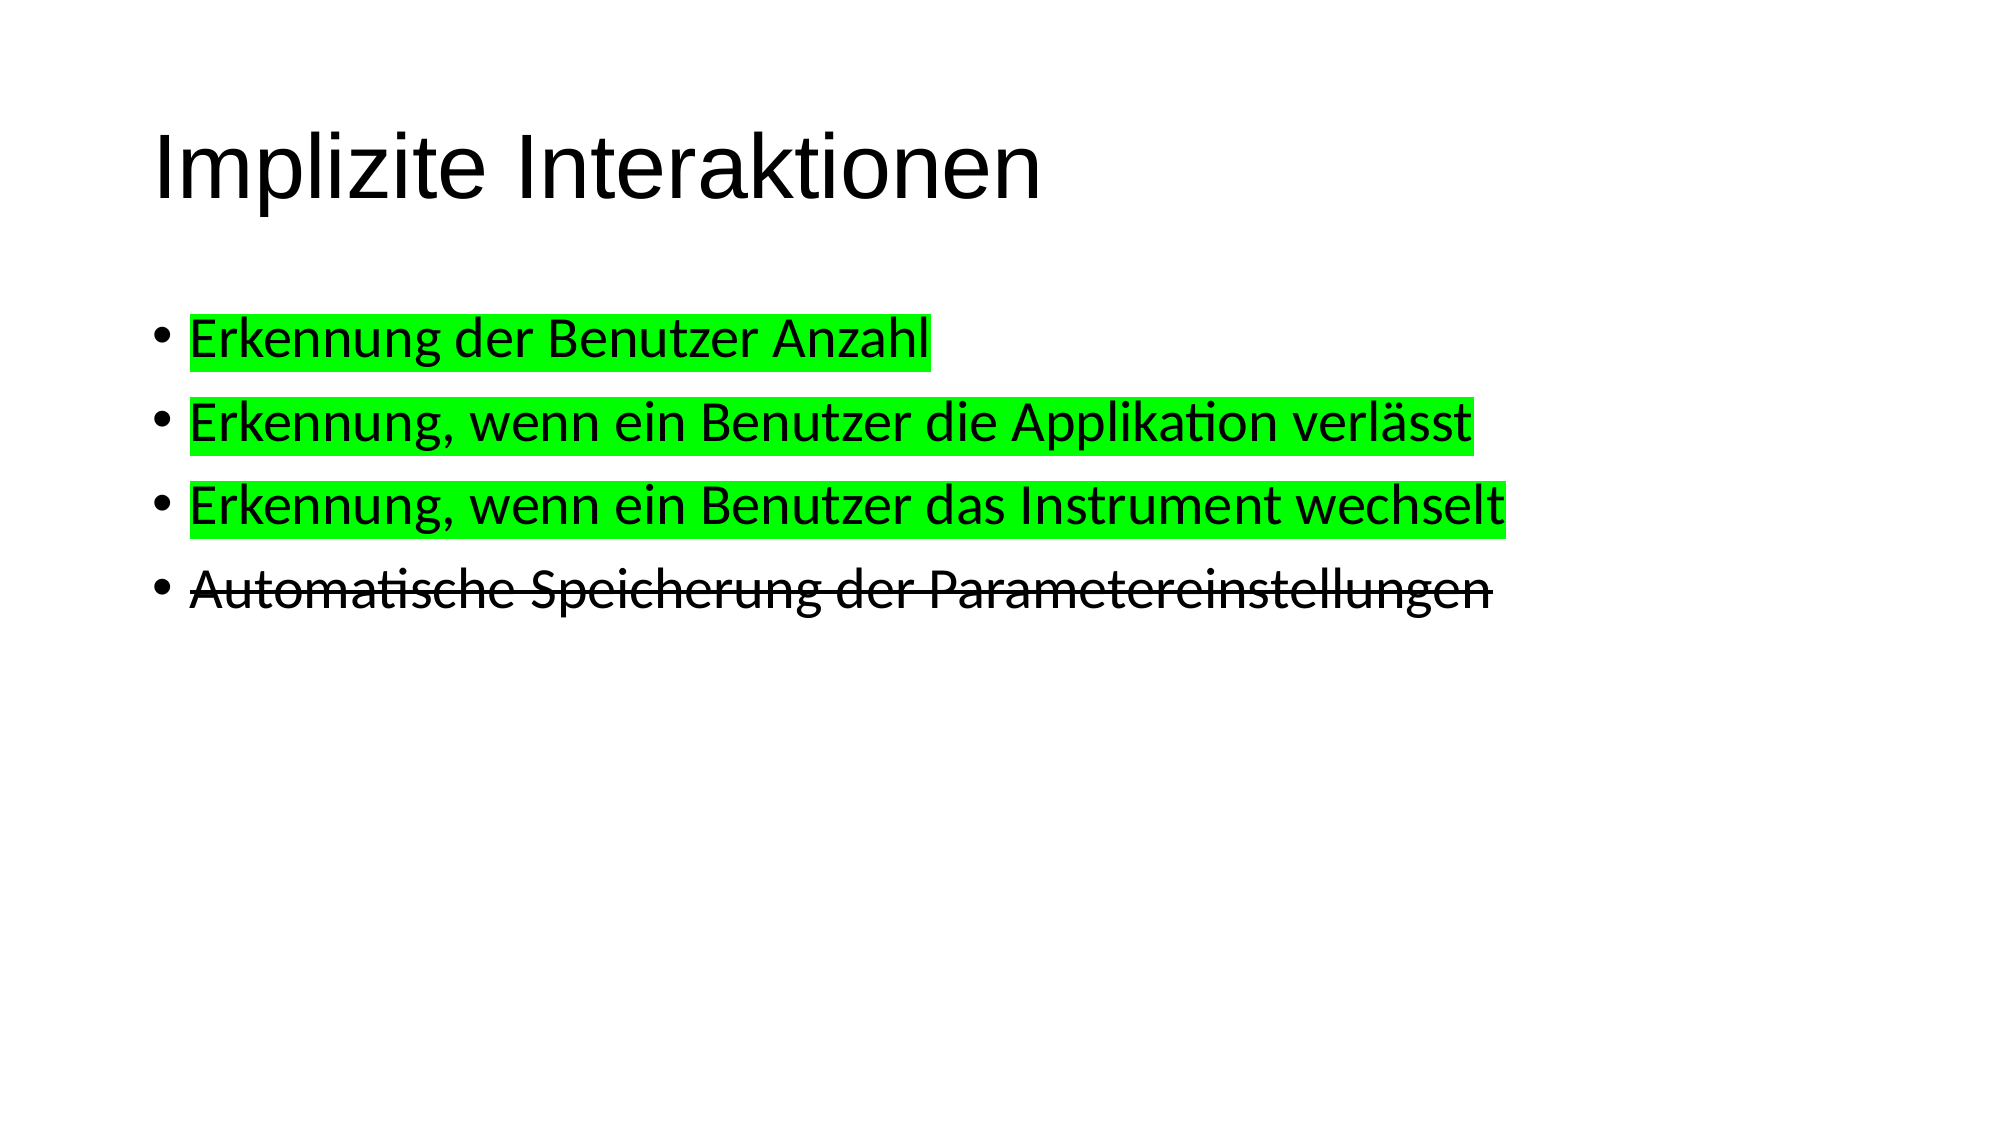

# Implizite Interaktionen
Erkennung der Benutzer Anzahl
Erkennung, wenn ein Benutzer die Applikation verlässt
Erkennung, wenn ein Benutzer das Instrument wechselt
Automatische Speicherung der Parametereinstellungen